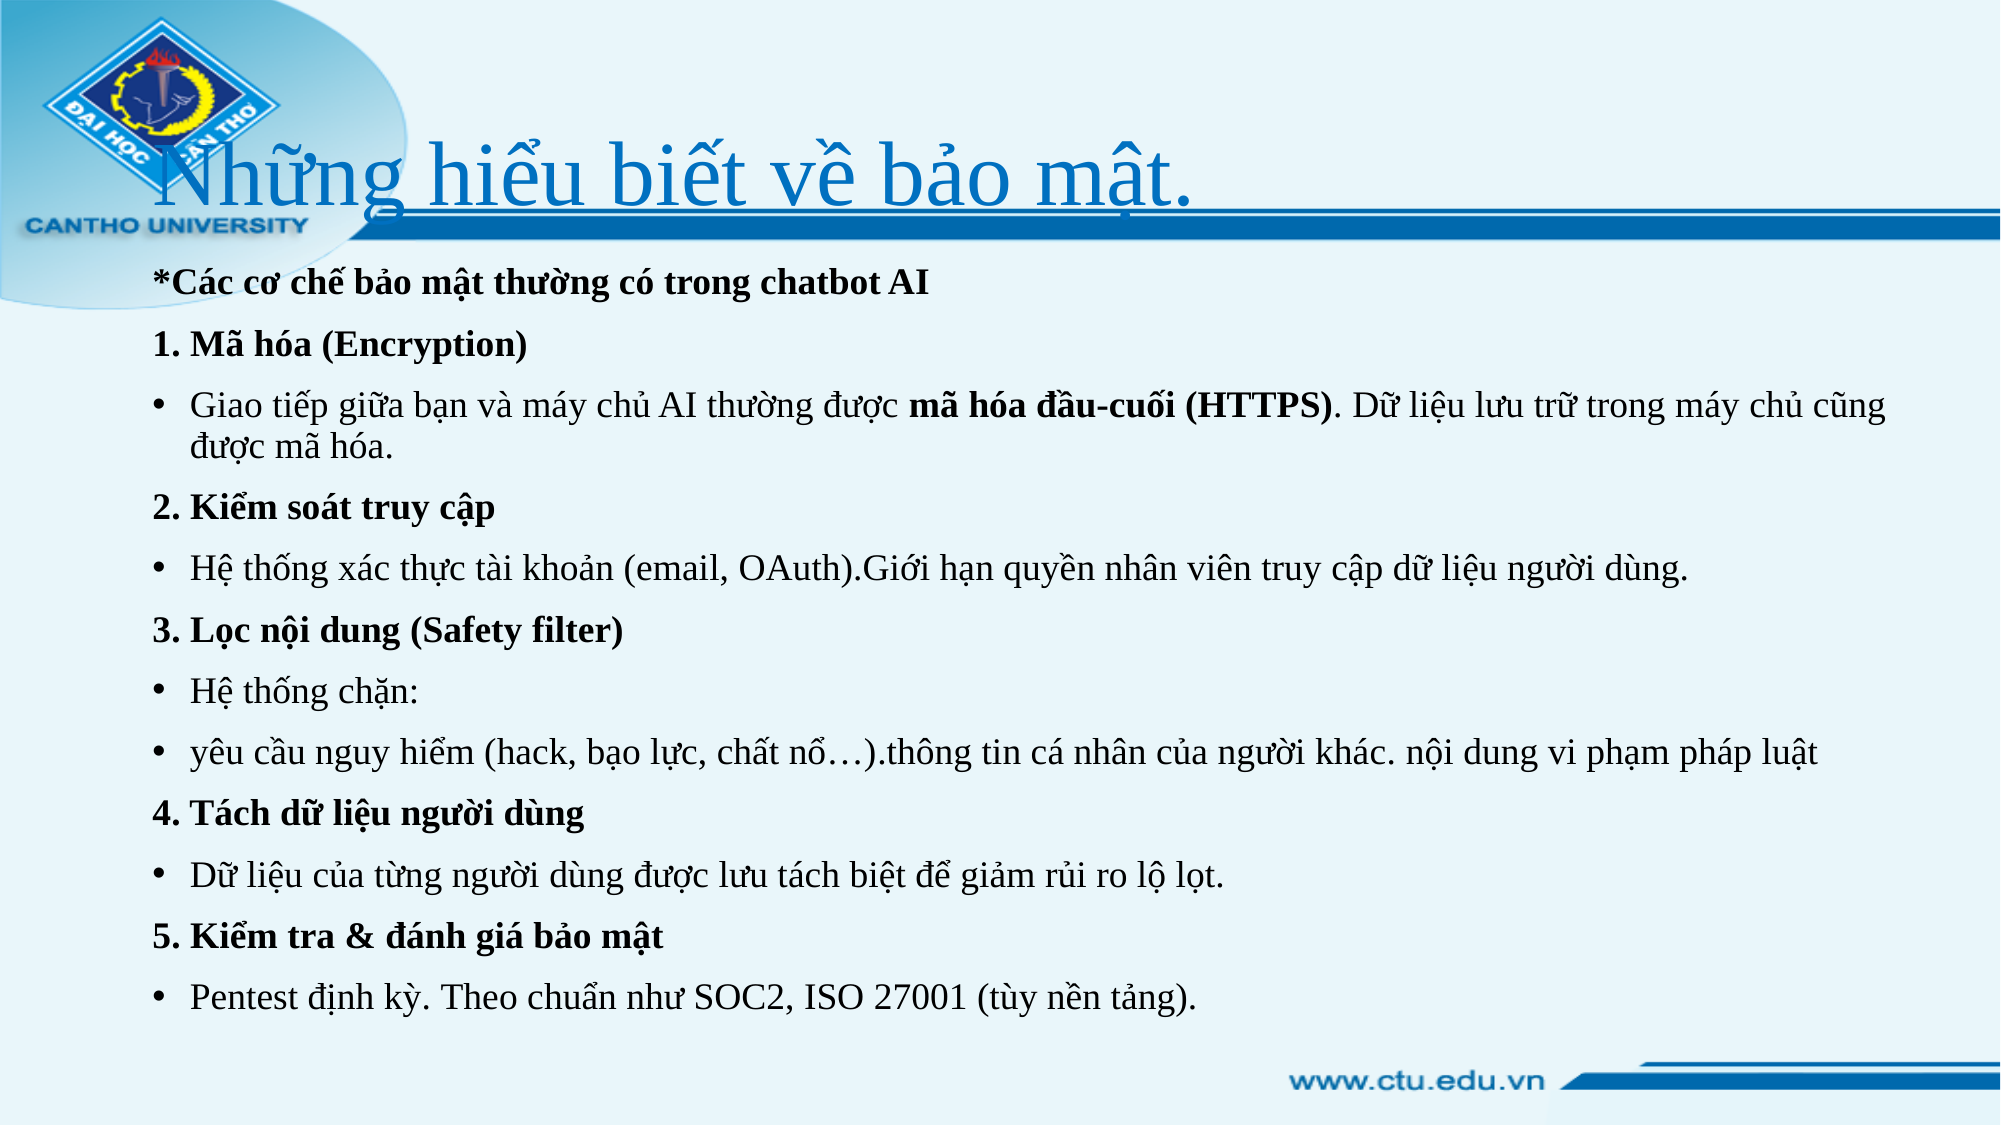

# Những hiểu biết về bảo mật.
*Các cơ chế bảo mật thường có trong chatbot AI
1. Mã hóa (Encryption)
Giao tiếp giữa bạn và máy chủ AI thường được mã hóa đầu-cuối (HTTPS). Dữ liệu lưu trữ trong máy chủ cũng được mã hóa.
2. Kiểm soát truy cập
Hệ thống xác thực tài khoản (email, OAuth).Giới hạn quyền nhân viên truy cập dữ liệu người dùng.
3. Lọc nội dung (Safety filter)
Hệ thống chặn:
yêu cầu nguy hiểm (hack, bạo lực, chất nổ…).thông tin cá nhân của người khác. nội dung vi phạm pháp luật
4. Tách dữ liệu người dùng
Dữ liệu của từng người dùng được lưu tách biệt để giảm rủi ro lộ lọt.
5. Kiểm tra & đánh giá bảo mật
Pentest định kỳ. Theo chuẩn như SOC2, ISO 27001 (tùy nền tảng).